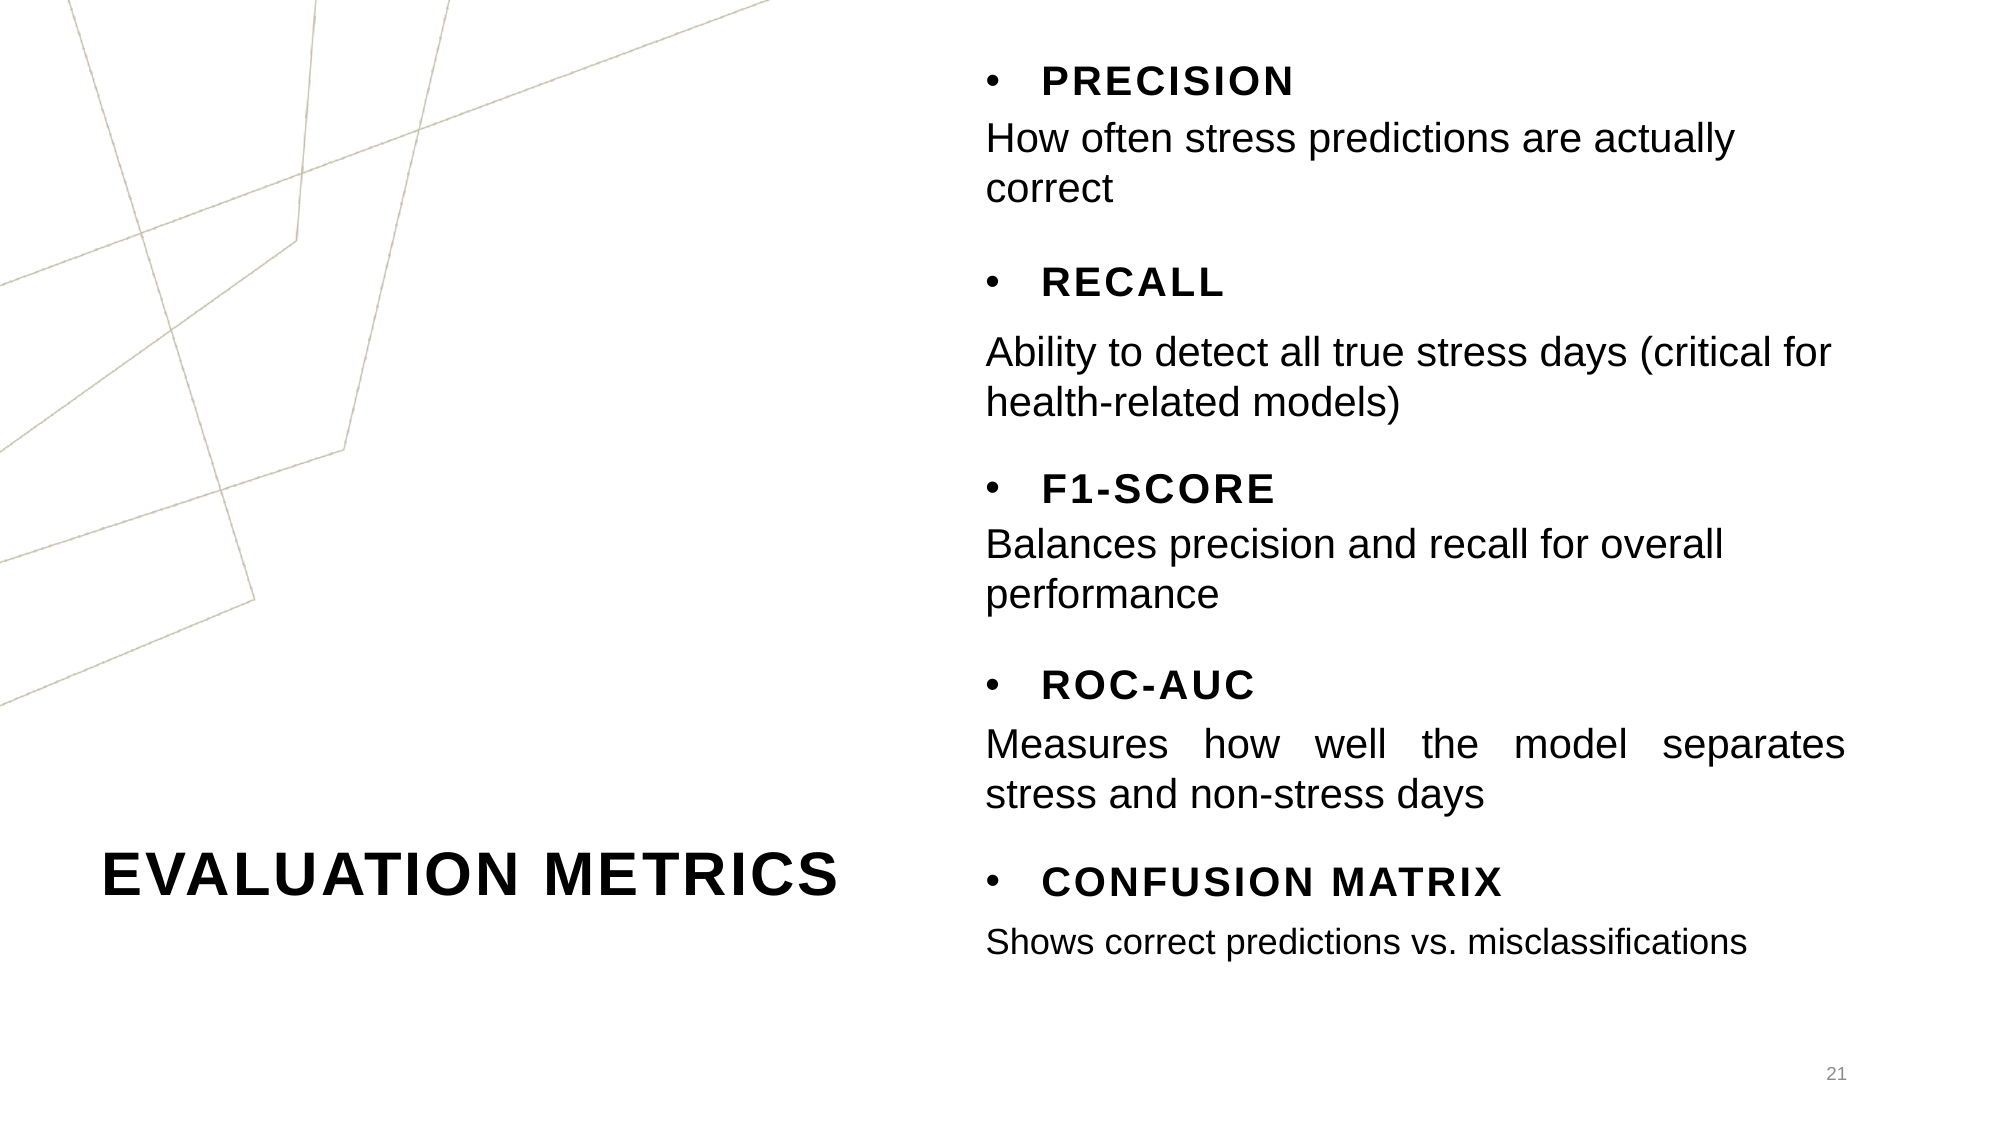

PRECISION
How often stress predictions are actually correct
RECALL
Ability to detect all true stress days (critical for health-related models)
F1-SCORE
Balances precision and recall for overall performance
ROC-AUC
Measures how well the model separates stress and non-stress days
# EVALUATION METRICS
CONFUSION MATRIX
Shows correct predictions vs. misclassifications
21